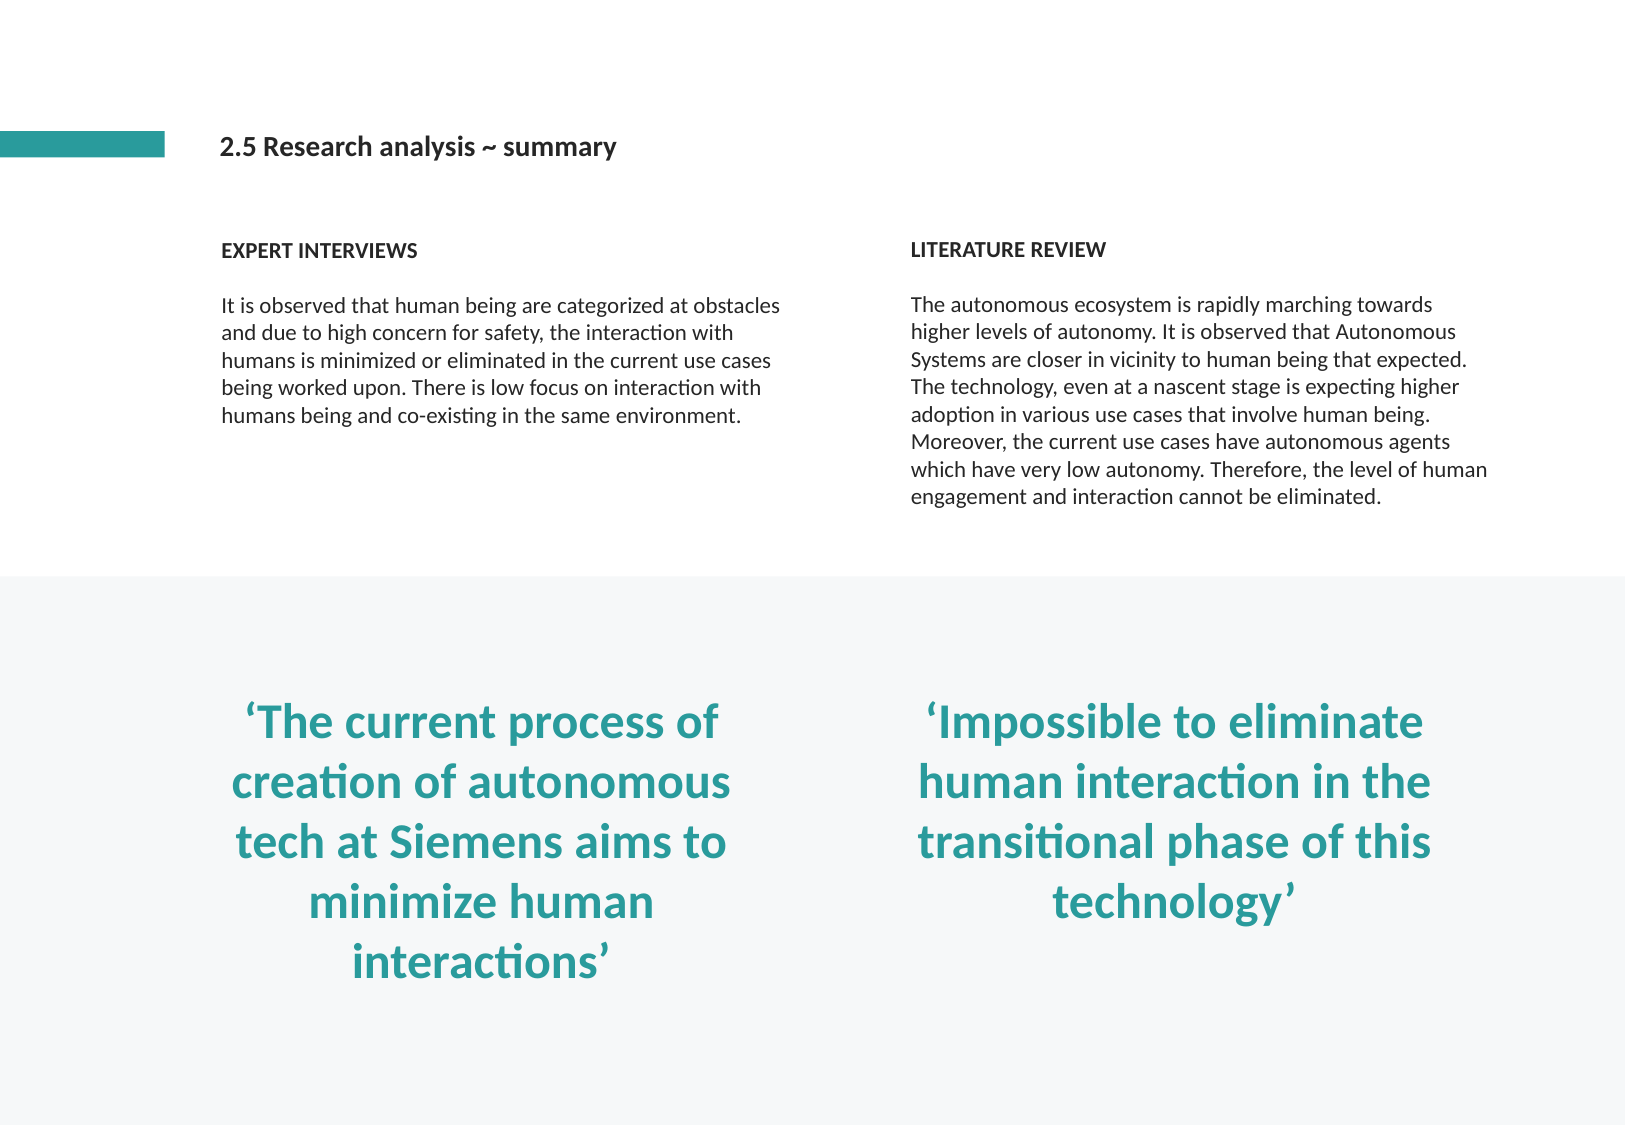

2.5 Research analysis ~ summary

LITERATURE REVIEW
The autonomous ecosystem is rapidly marching towards higher levels of autonomy. It is observed that Autonomous Systems are closer in vicinity to human being that expected. The technology, even at a nascent stage is expecting higher adoption in various use cases that involve human being. Moreover, the current use cases have autonomous agents which have very low autonomy. Therefore, the level of human engagement and interaction cannot be eliminated.

EXPERT INTERVIEWS
It is observed that human being are categorized at obstacles and due to high concern for safety, the interaction with humans is minimized or eliminated in the current use cases being worked upon. There is low focus on interaction with humans being and co-existing in the same environment.

‘The current process of creation of autonomous tech at Siemens aims to minimize human interactions’
‘Impossible to eliminate human interaction in the transitional phase of this technology’
21